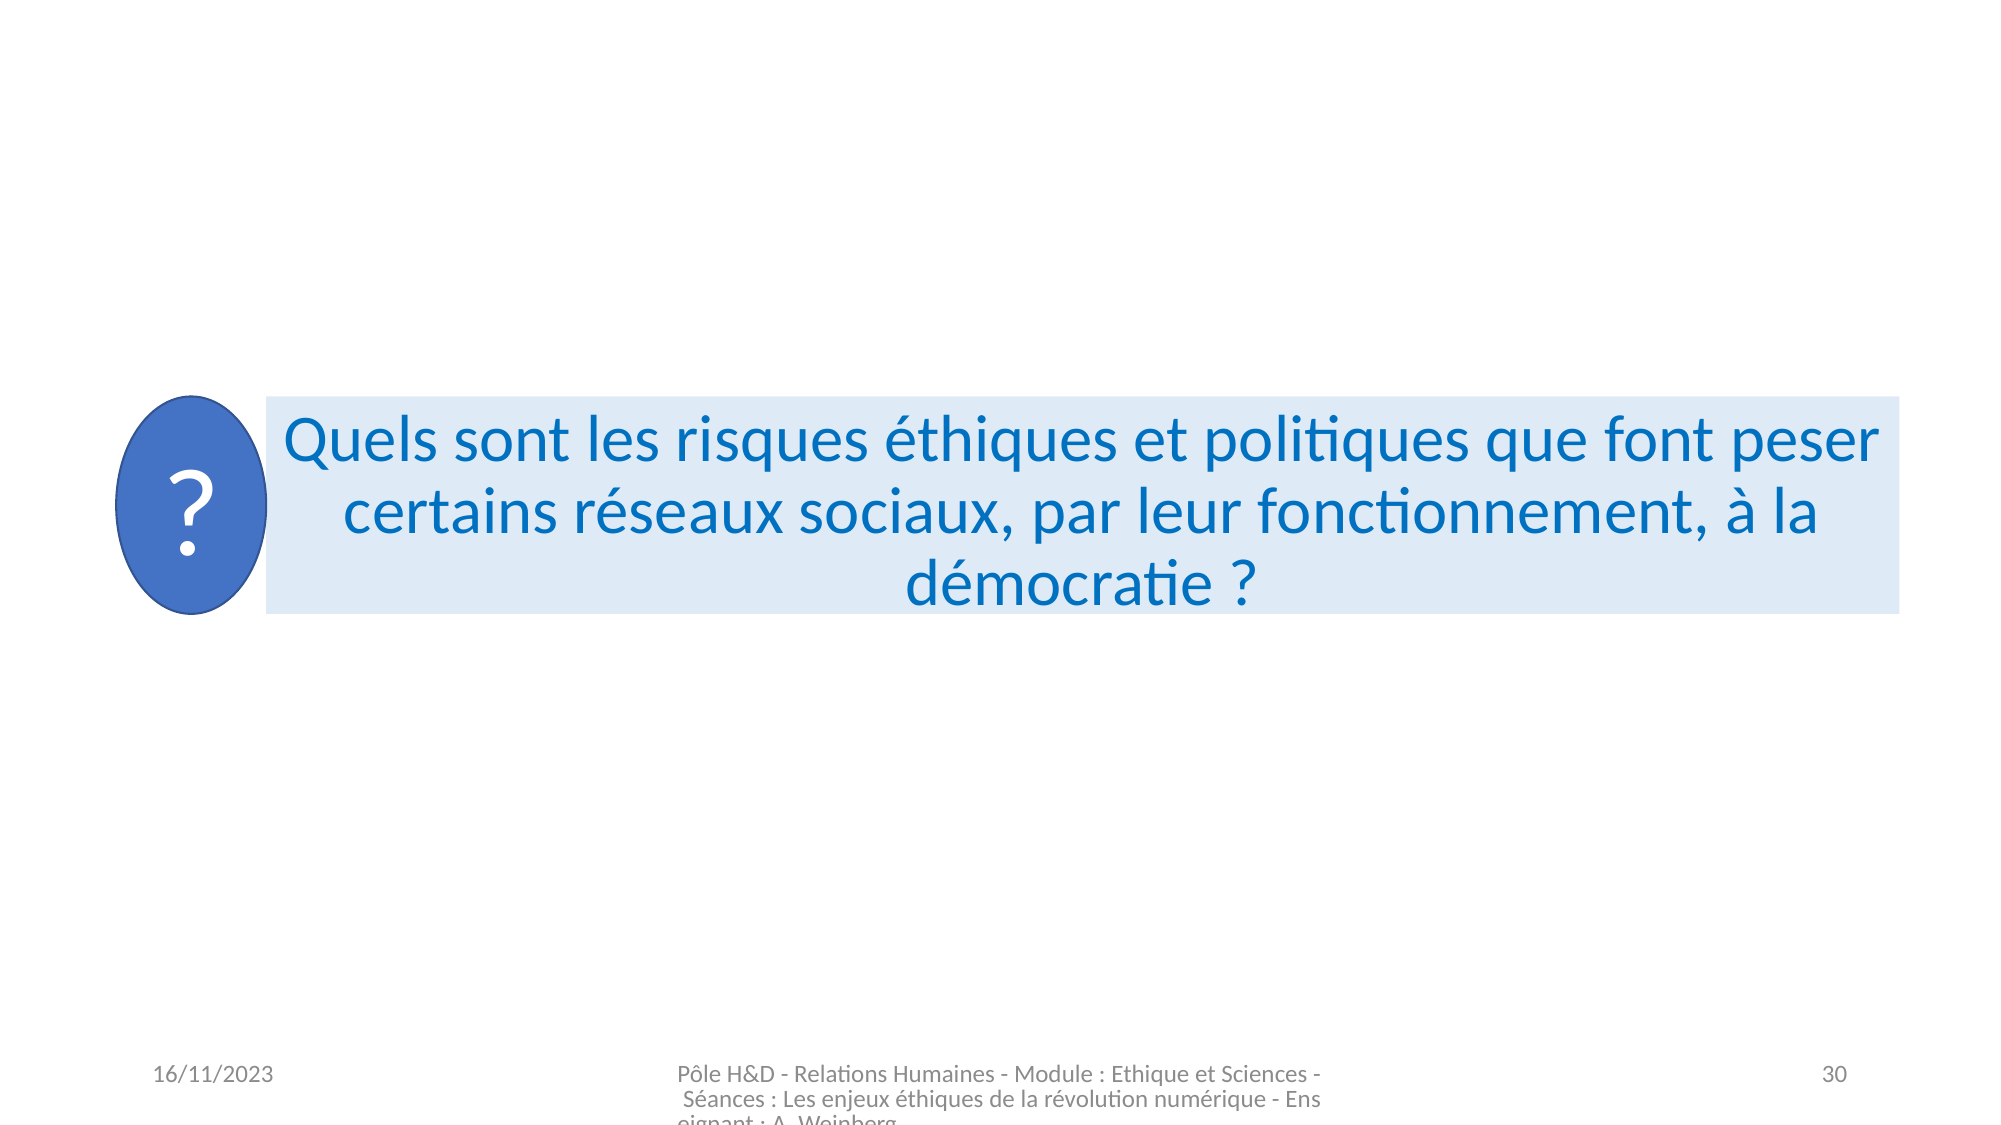

?
Quels sont les risques éthiques et politiques que font peser certains réseaux sociaux, par leur fonctionnement, à la démocratie ?
16/11/2023
Pôle H&D - Relations Humaines - Module : Ethique et Sciences - Séances : Les enjeux éthiques de la révolution numérique - Enseignant : A. Weinberg
30